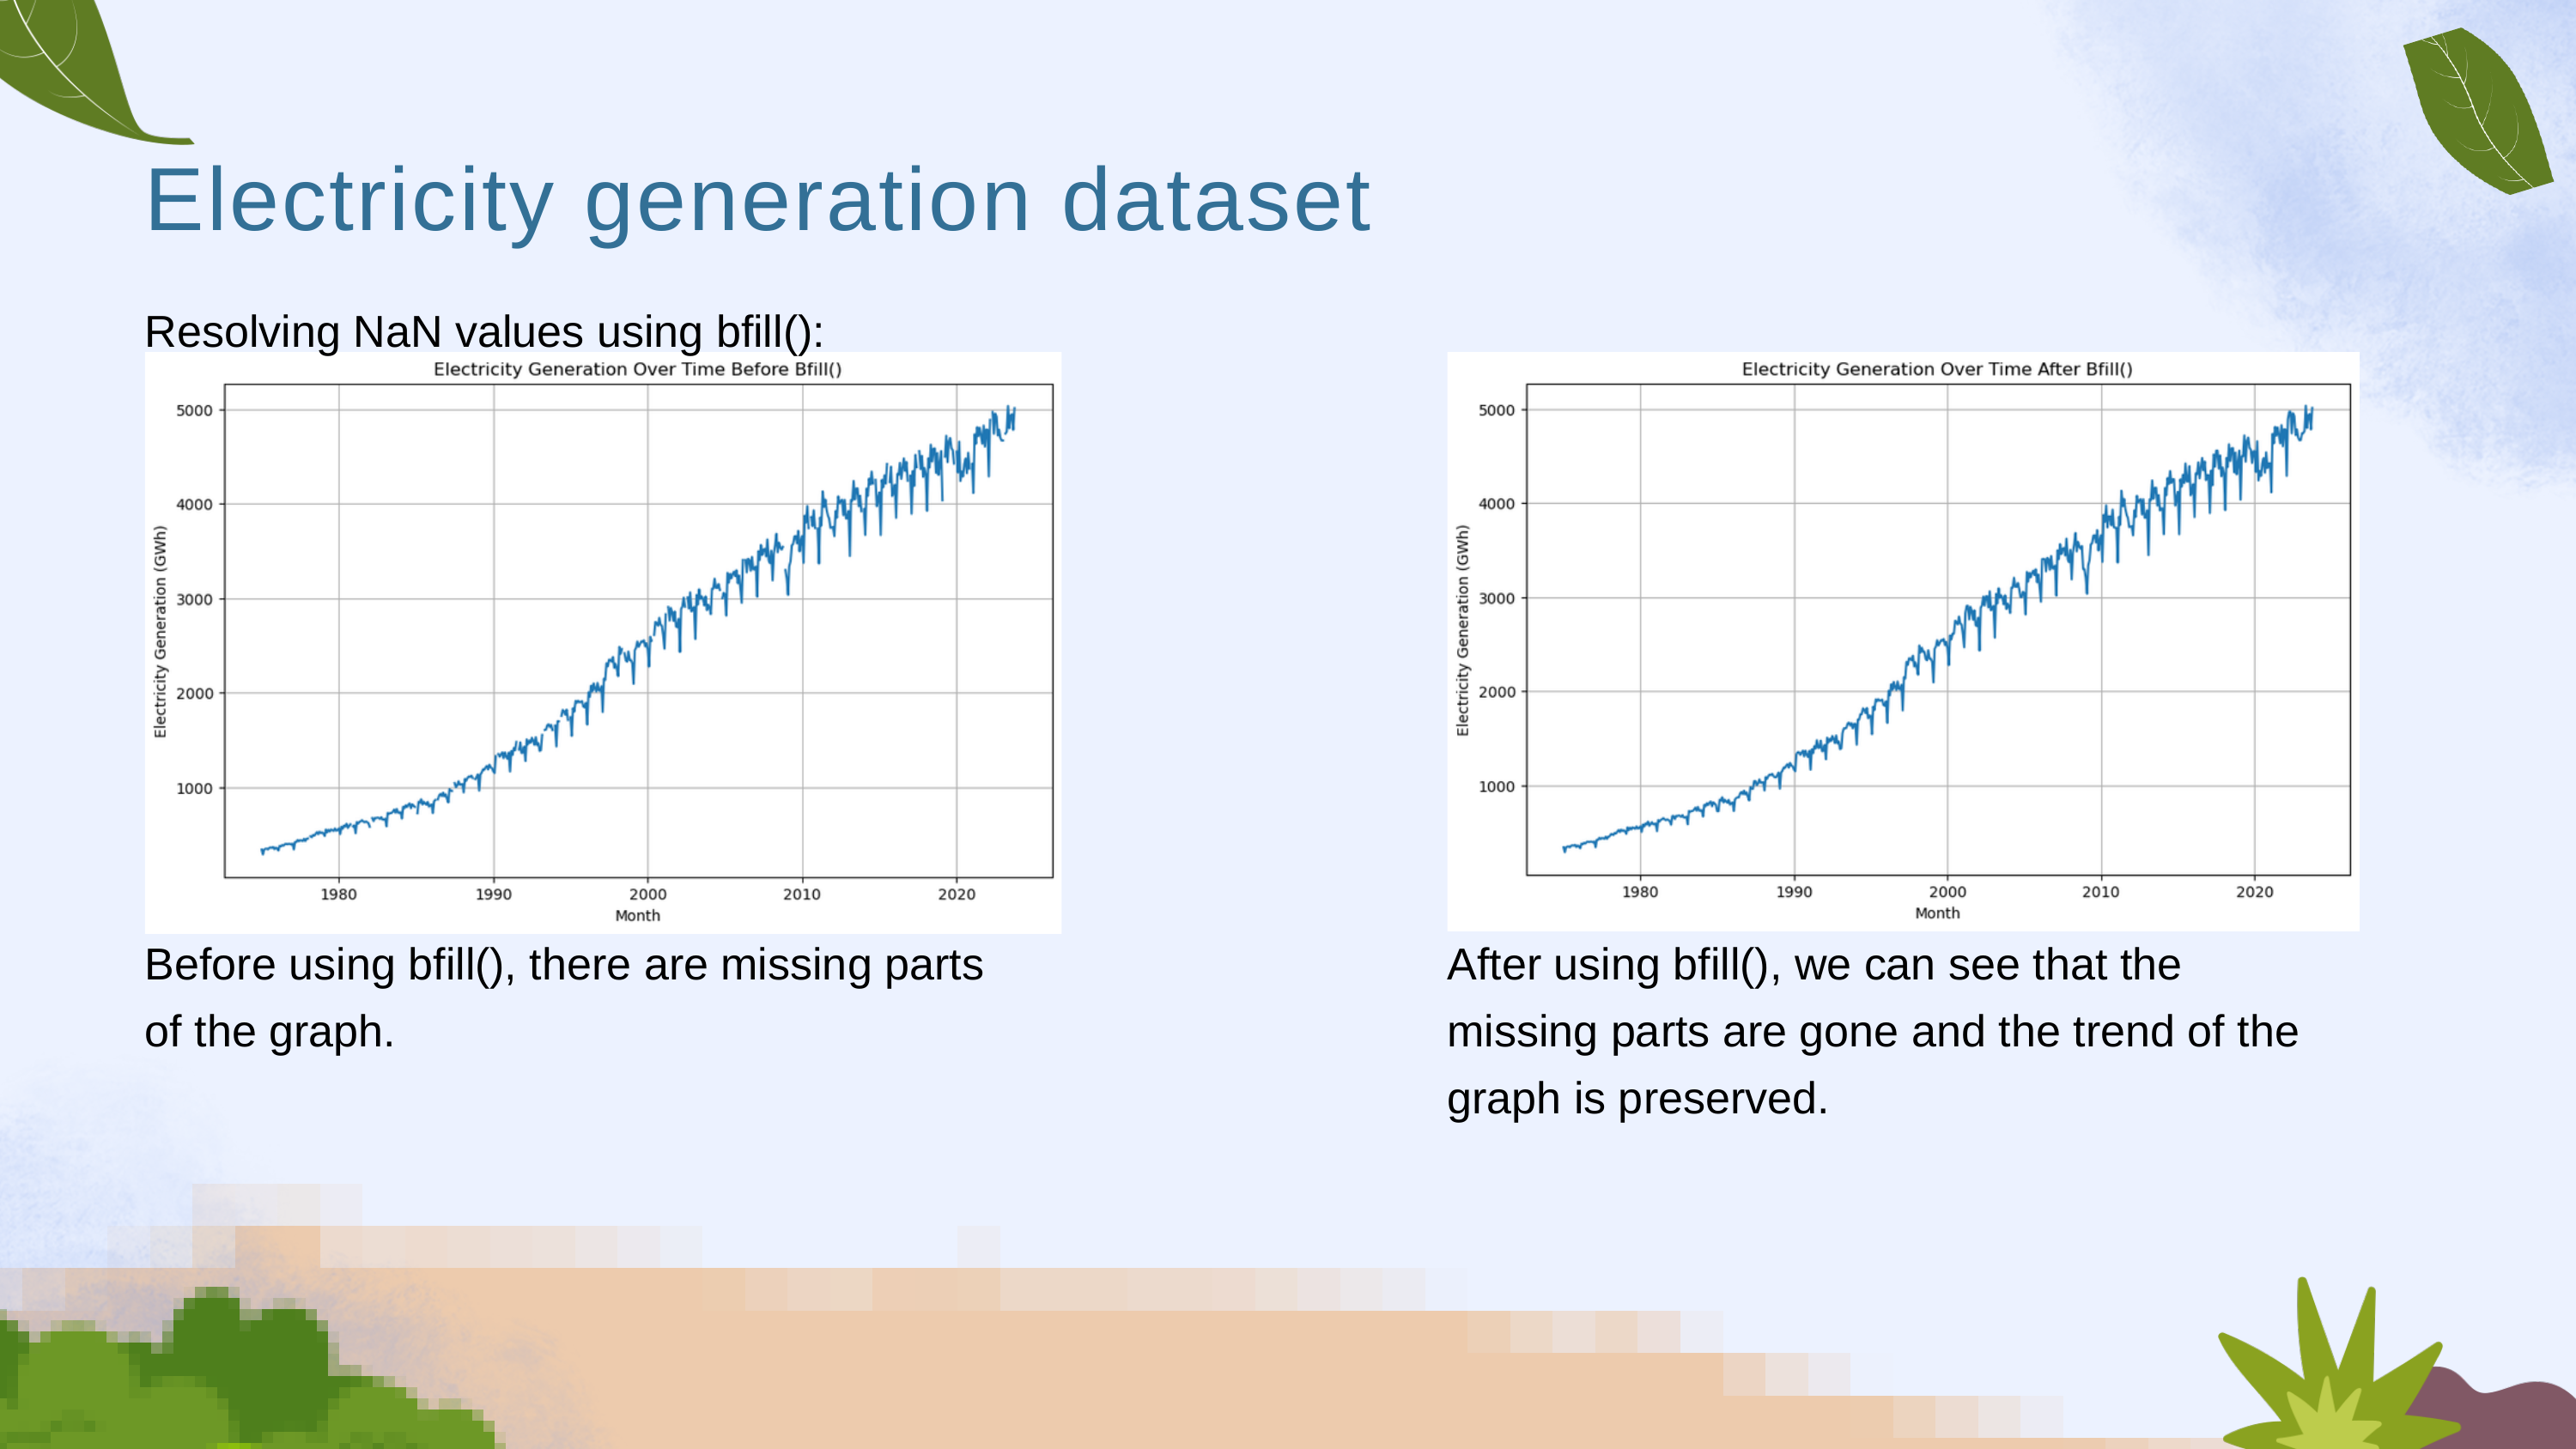

Electricity generation dataset
Resolving NaN values using bfill():

Before using bfill(), there are missing parts of the graph.

After using bfill(), we can see that the missing parts are gone and the trend of the graph is preserved.